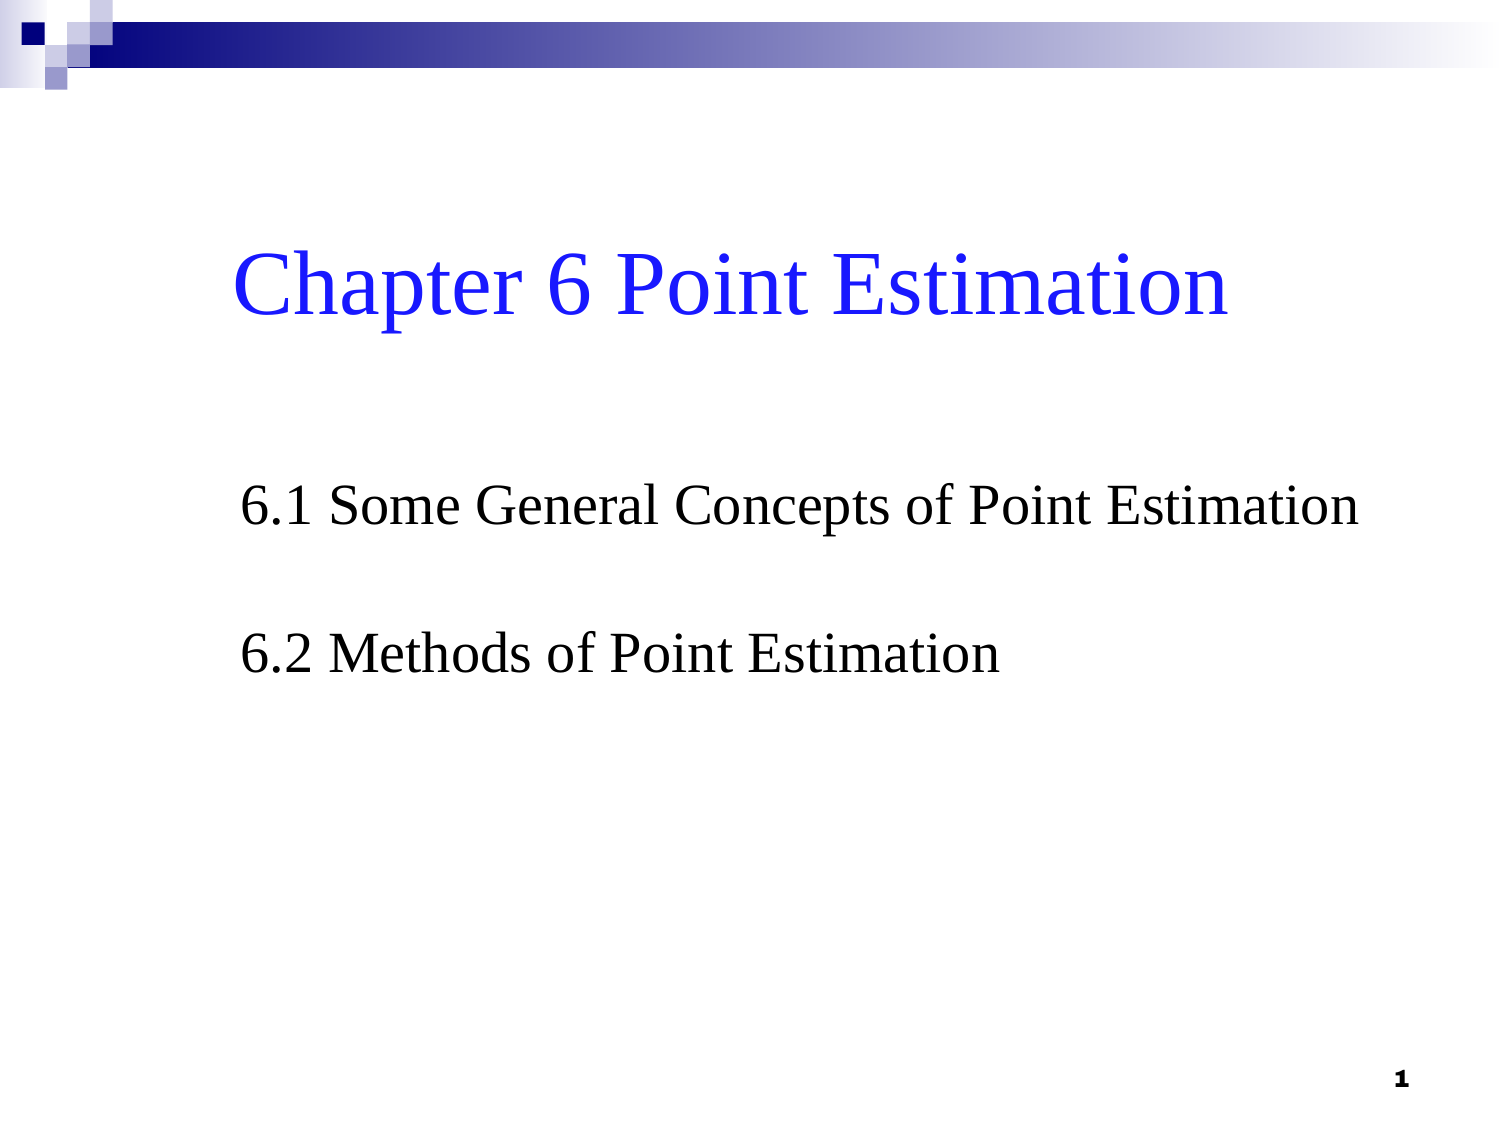

Chapter 6 Point Estimation
6.1 Some General Concepts of Point Estimation
6.2 Methods of Point Estimation
1